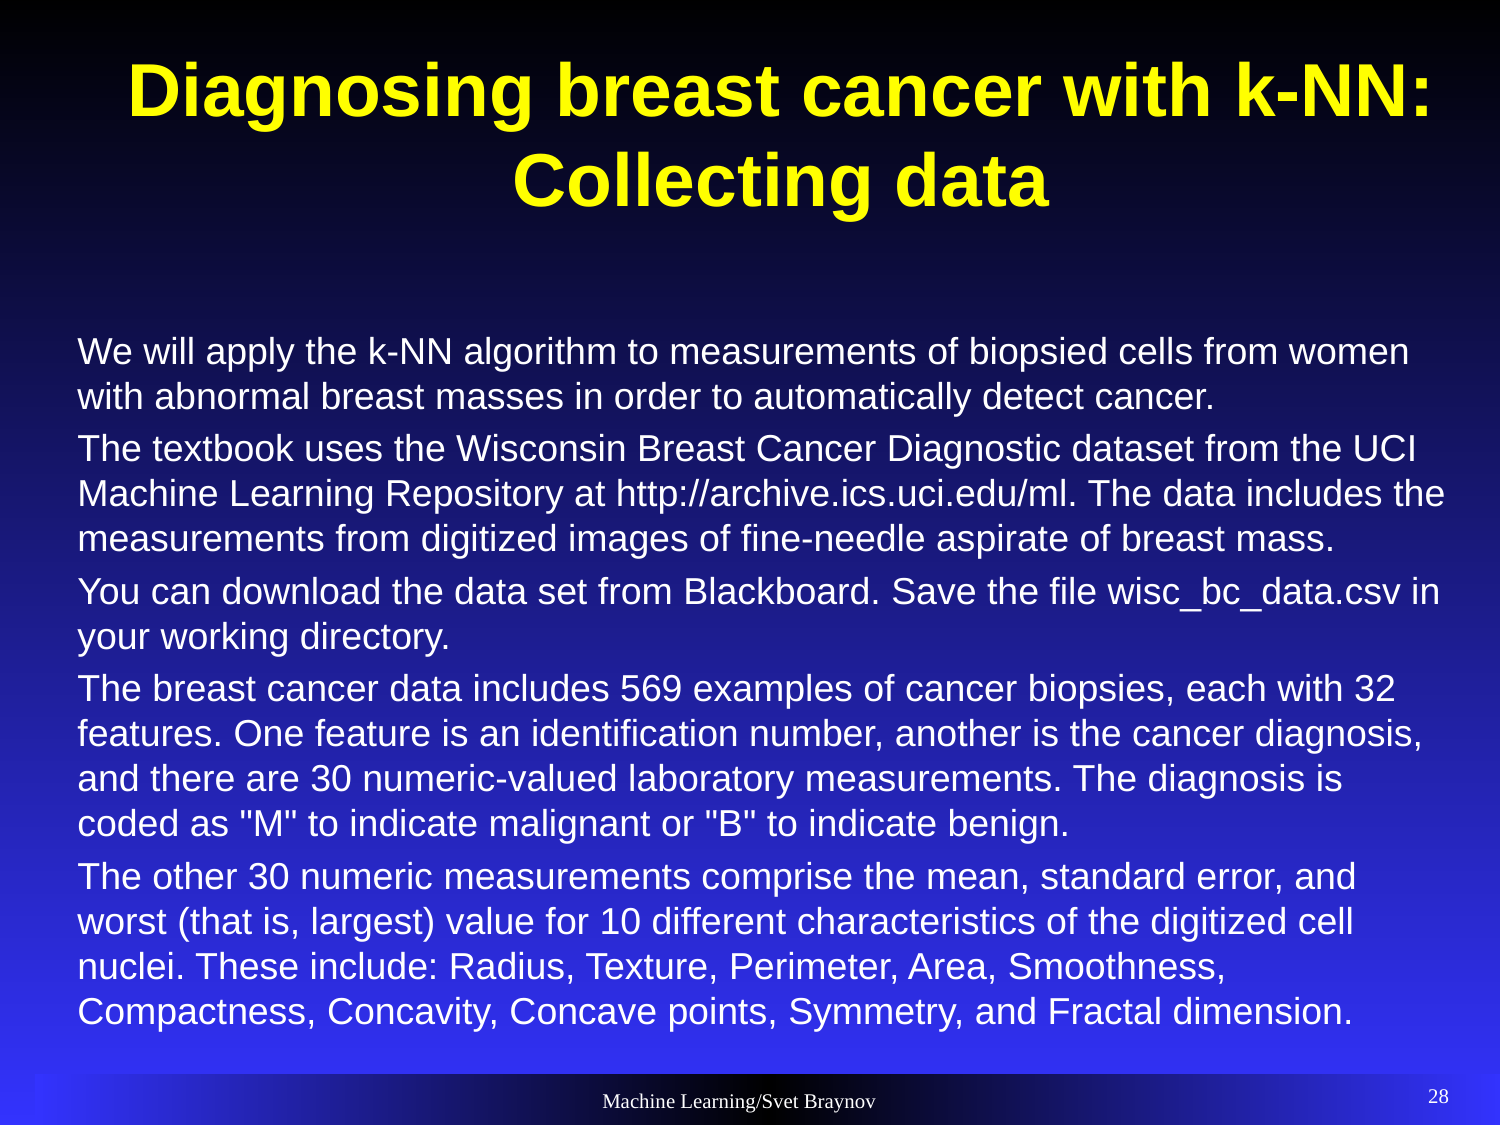

# Diagnosing breast cancer with k-NN: Collecting data
We will apply the k-NN algorithm to measurements of biopsied cells from women with abnormal breast masses in order to automatically detect cancer.
The textbook uses the Wisconsin Breast Cancer Diagnostic dataset from the UCI Machine Learning Repository at http://archive.ics.uci.edu/ml. The data includes the measurements from digitized images of fine-needle aspirate of breast mass.
You can download the data set from Blackboard. Save the file wisc_bc_data.csv in your working directory.
The breast cancer data includes 569 examples of cancer biopsies, each with 32 features. One feature is an identification number, another is the cancer diagnosis, and there are 30 numeric-valued laboratory measurements. The diagnosis is coded as "M" to indicate malignant or "B" to indicate benign.
The other 30 numeric measurements comprise the mean, standard error, and worst (that is, largest) value for 10 different characteristics of the digitized cell nuclei. These include: Radius, Texture, Perimeter, Area, Smoothness, Compactness, Concavity, Concave points, Symmetry, and Fractal dimension.
28